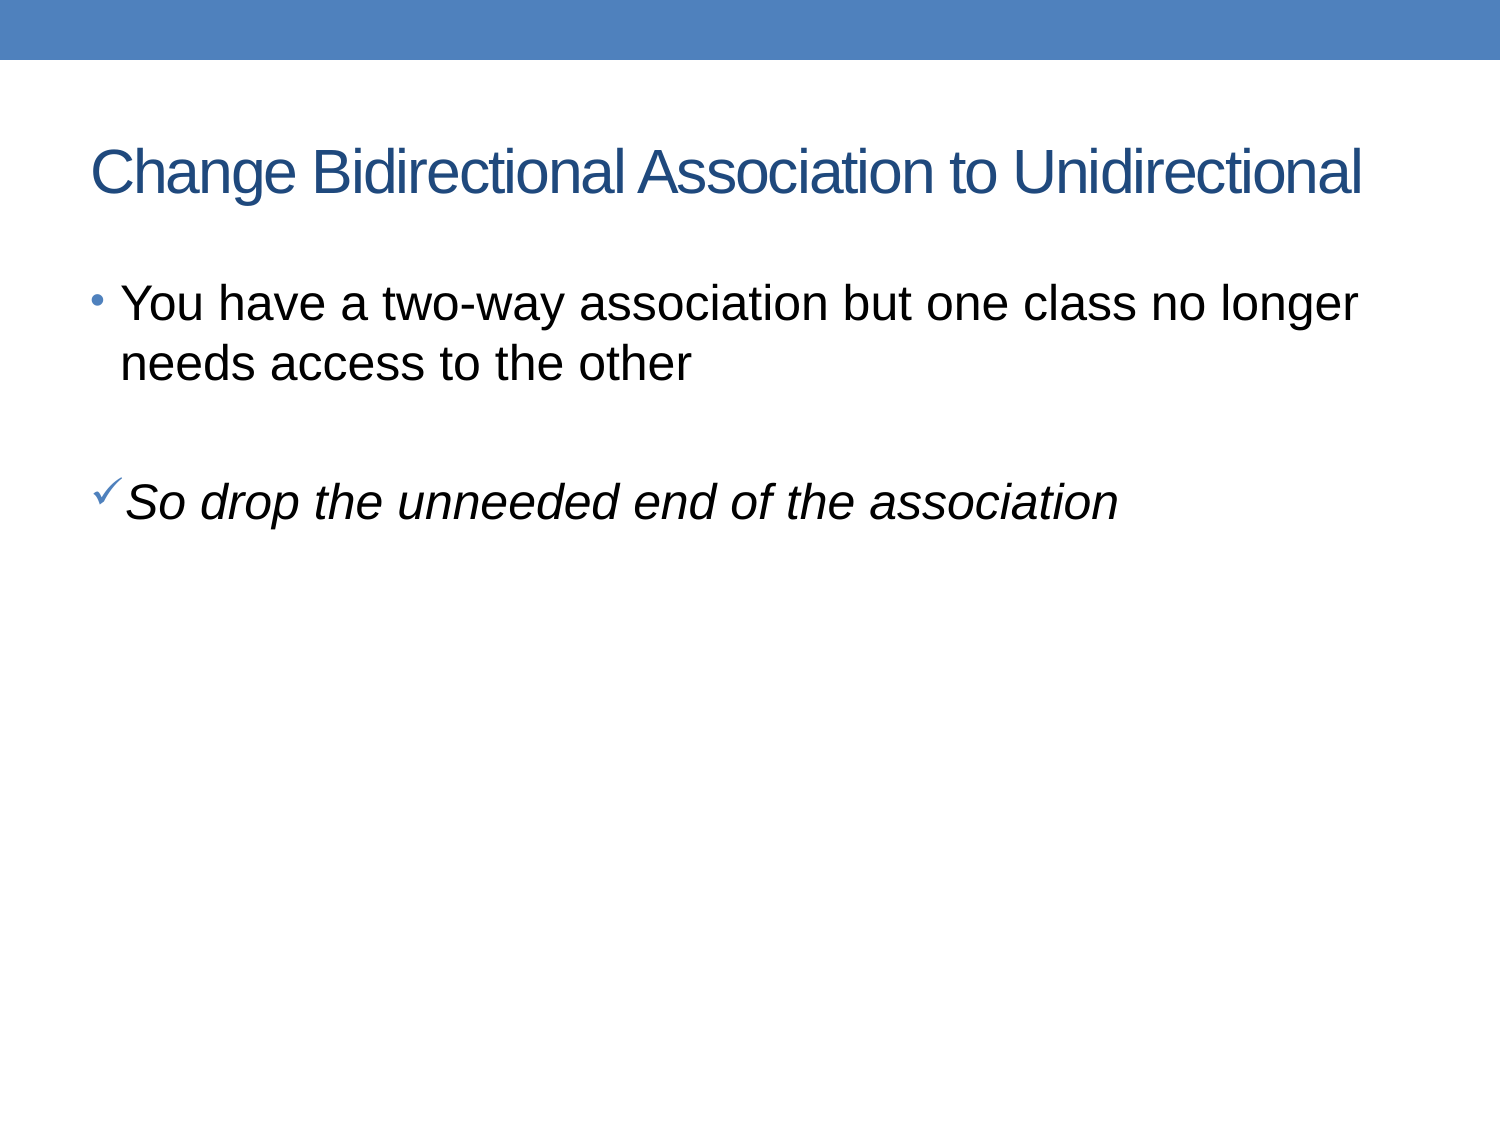

77
# Change Bidirectional Association to Unidirectional
You have a two-way association but one class no longer needs access to the other

So drop the unneeded end of the association